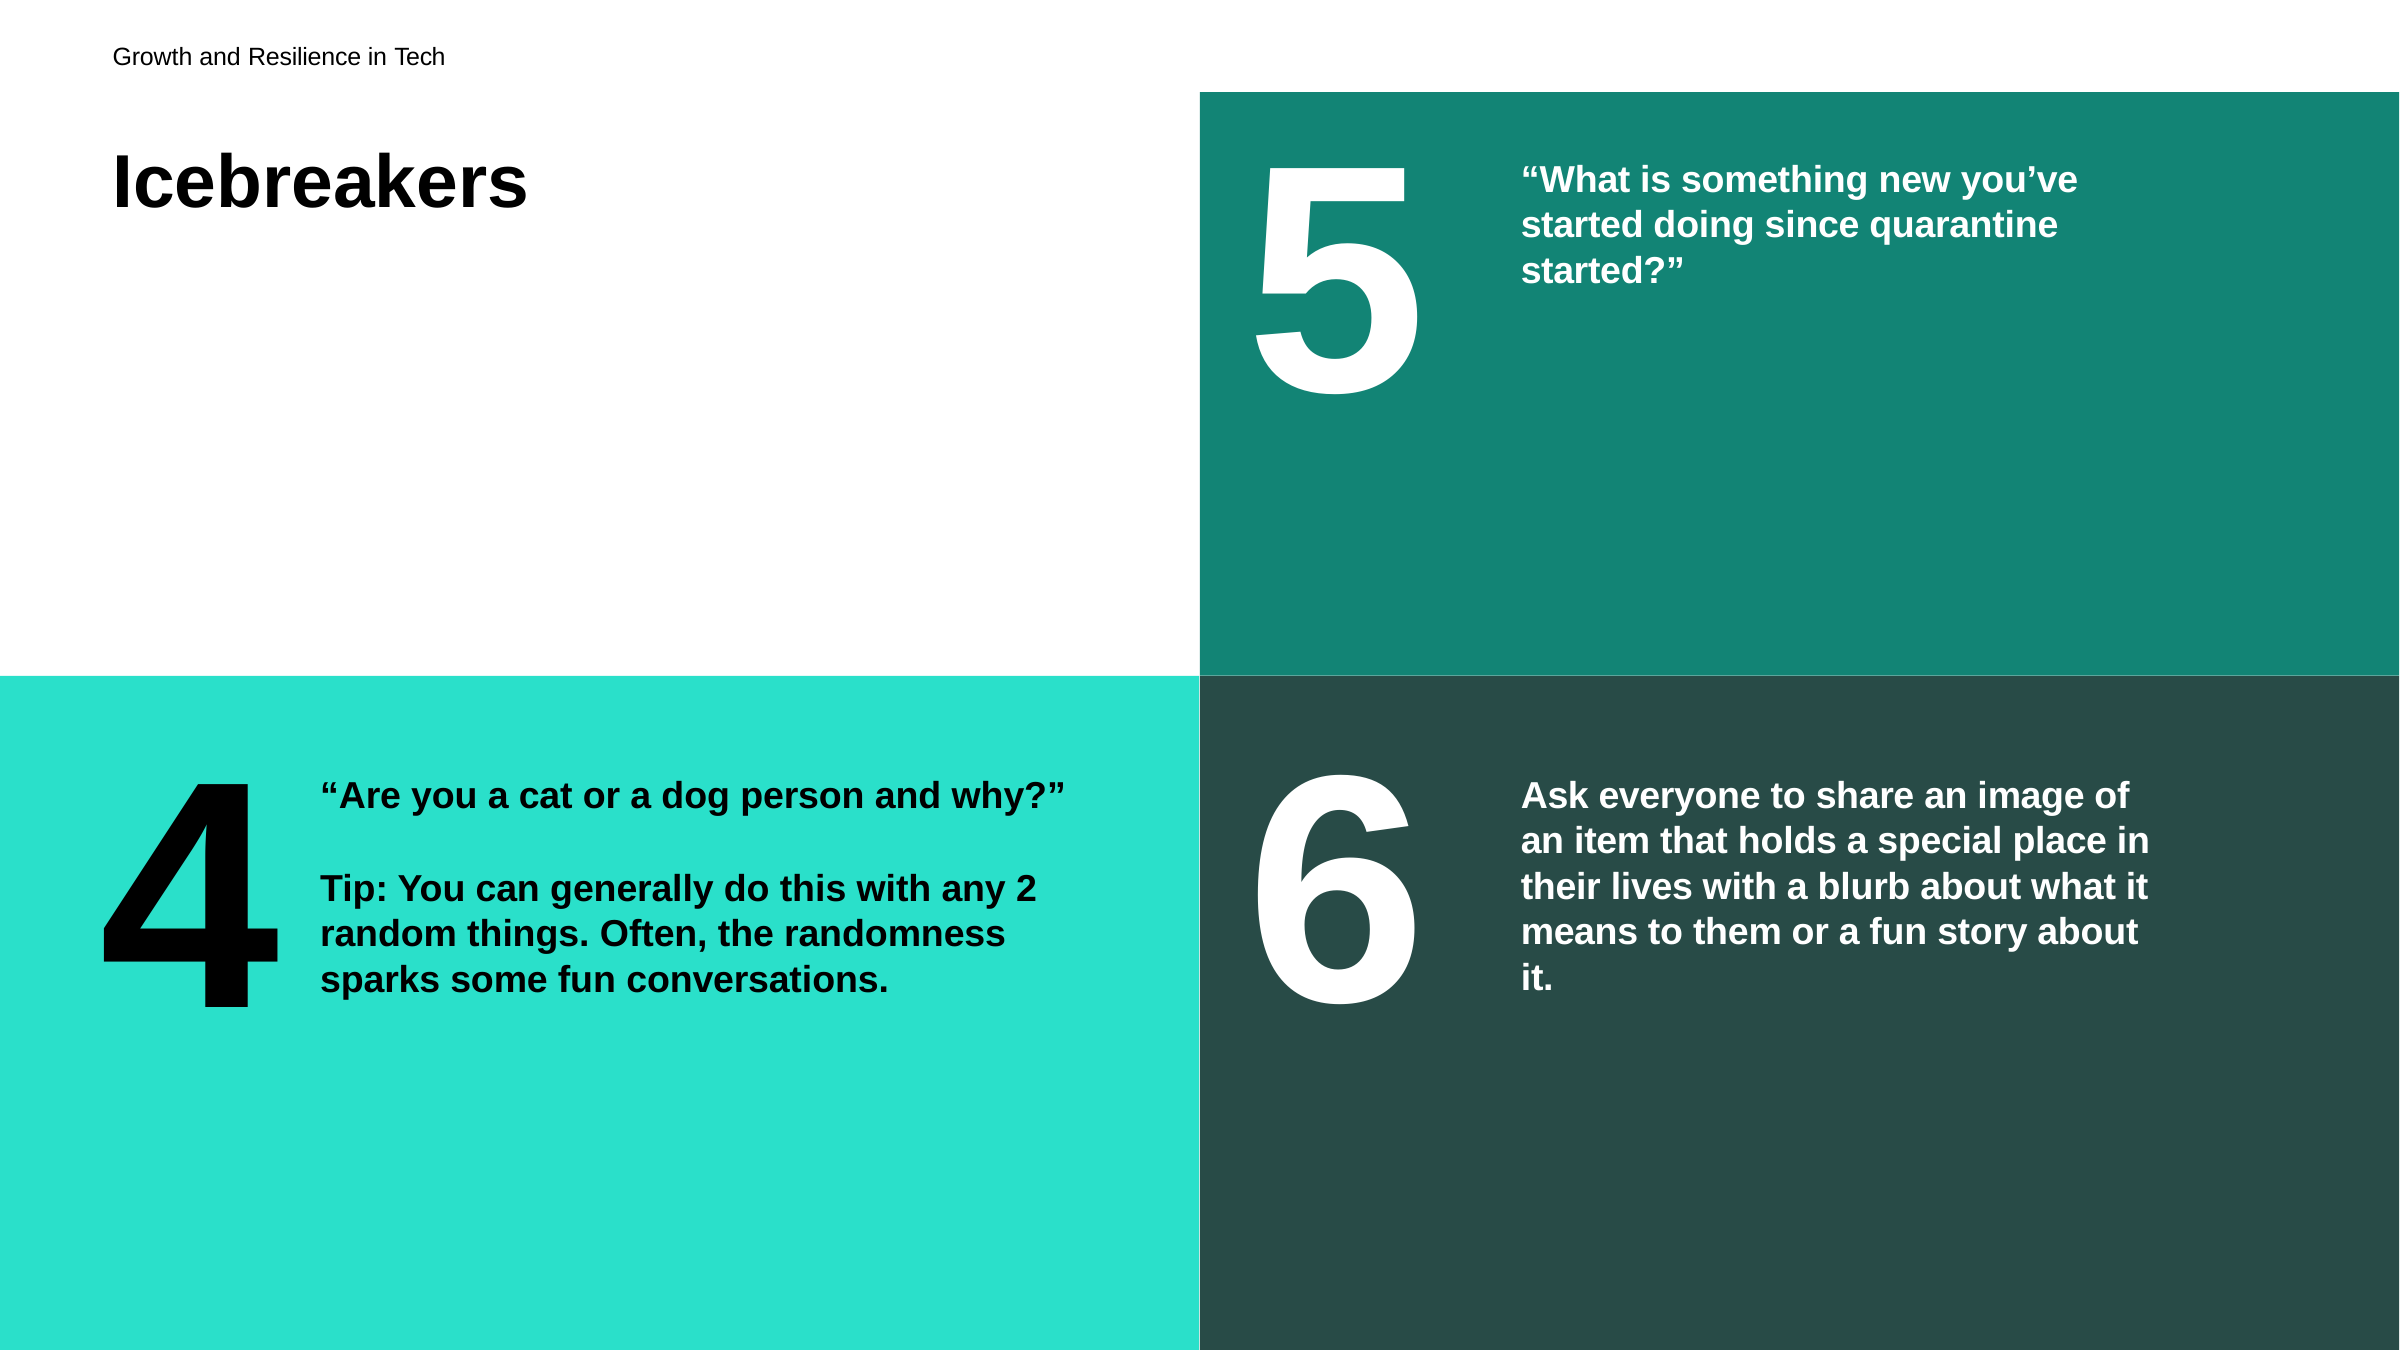

Growth and Resilience in Tech
5

Icebreakers
“What is something new you’ve started doing since quarantine started?”
6

4
“Are you a cat or a dog person and why?”

Tip: You can generally do this with any 2 random things. Often, the randomness sparks some fun conversations.
Ask everyone to share an image of an item that holds a special place in their lives with a blurb about what it means to them or a fun story about it.
92